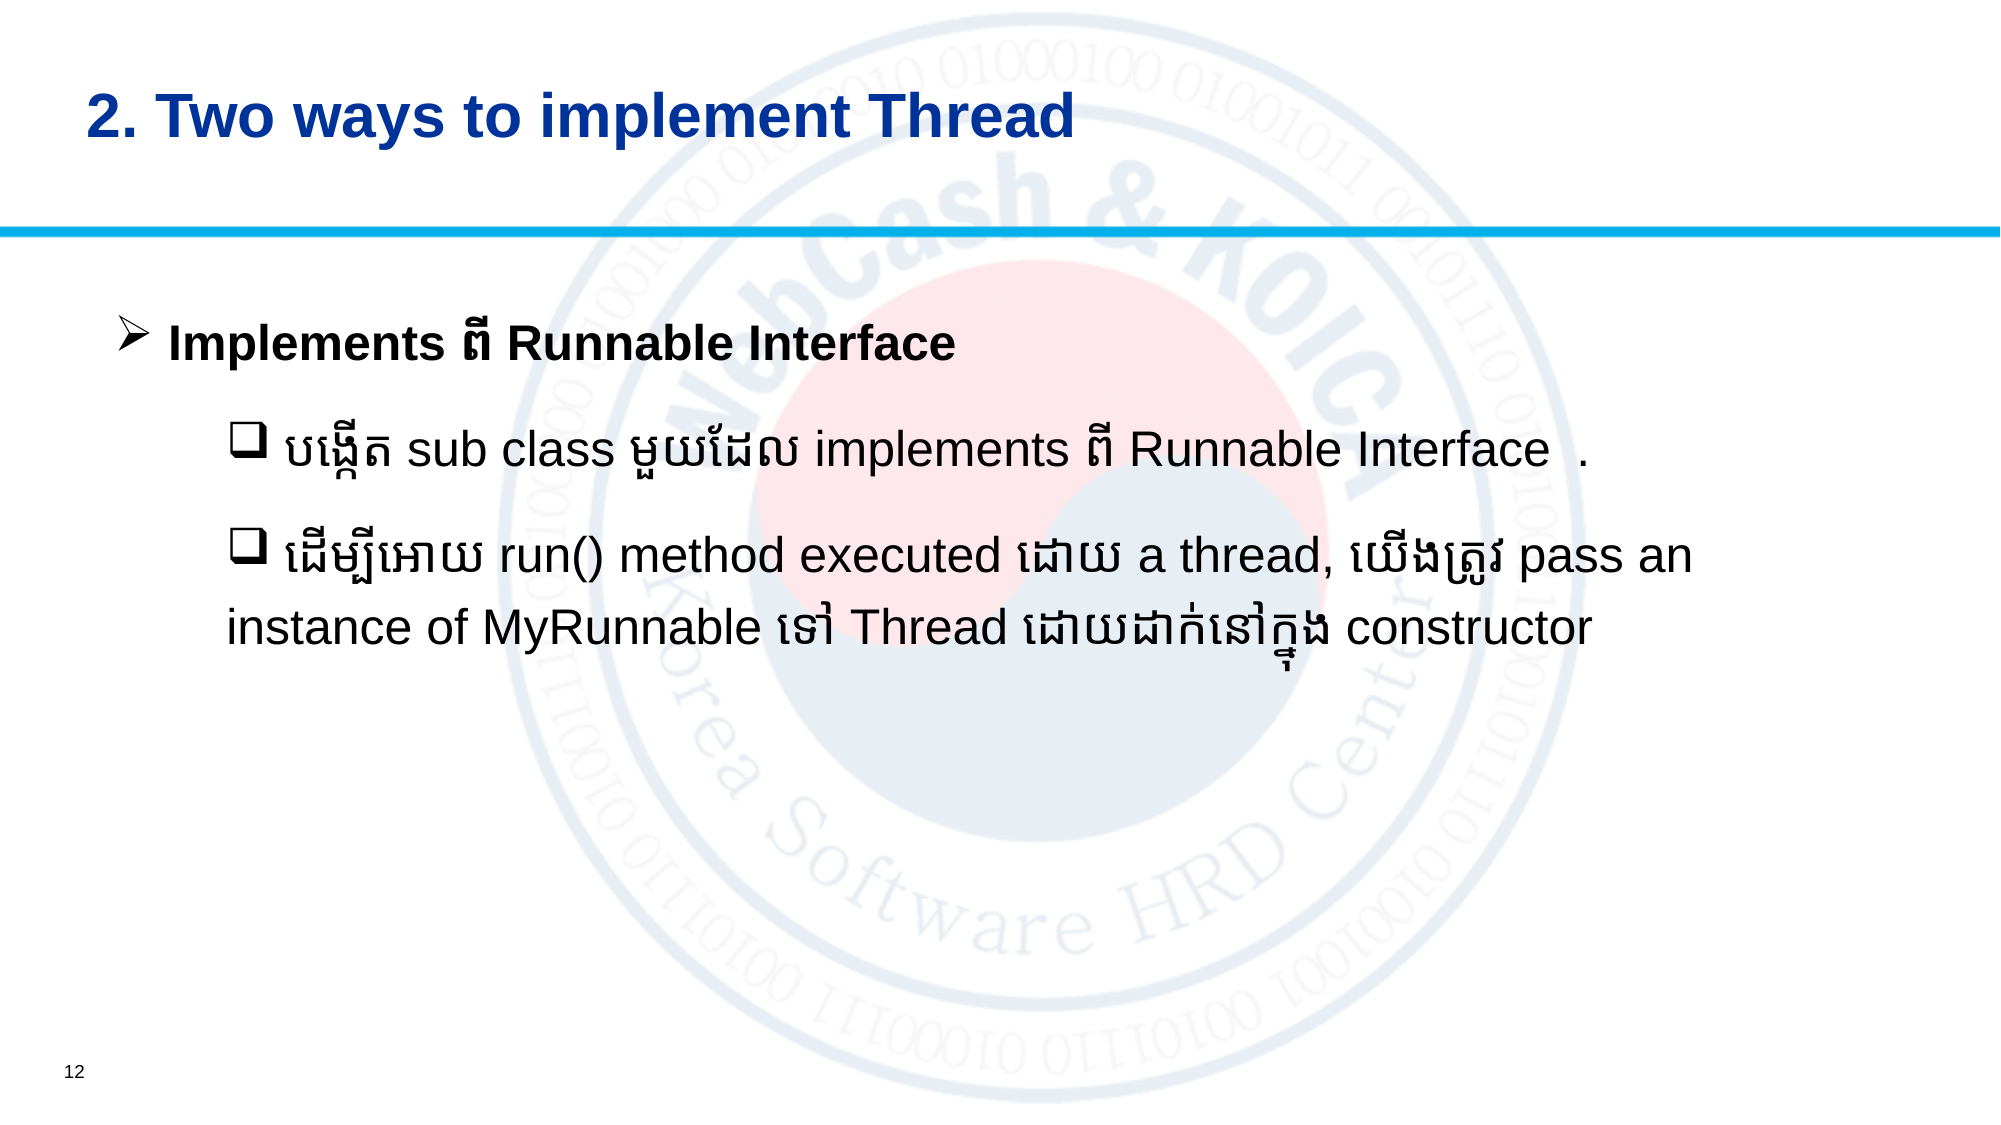

# 2. Two ways to implement Thread
 Implements ពី Runnable Interface
 បង្កើត sub class មួយដែល implements ពី Runnable Interface	.
 ដើម្បីអោយ run() method executed ដោយ a thread,​ ​យើងត្រូវ pass an instance of MyRunnable​ ទៅ Thread ដោយដាក់នៅក្នុង constructor

12